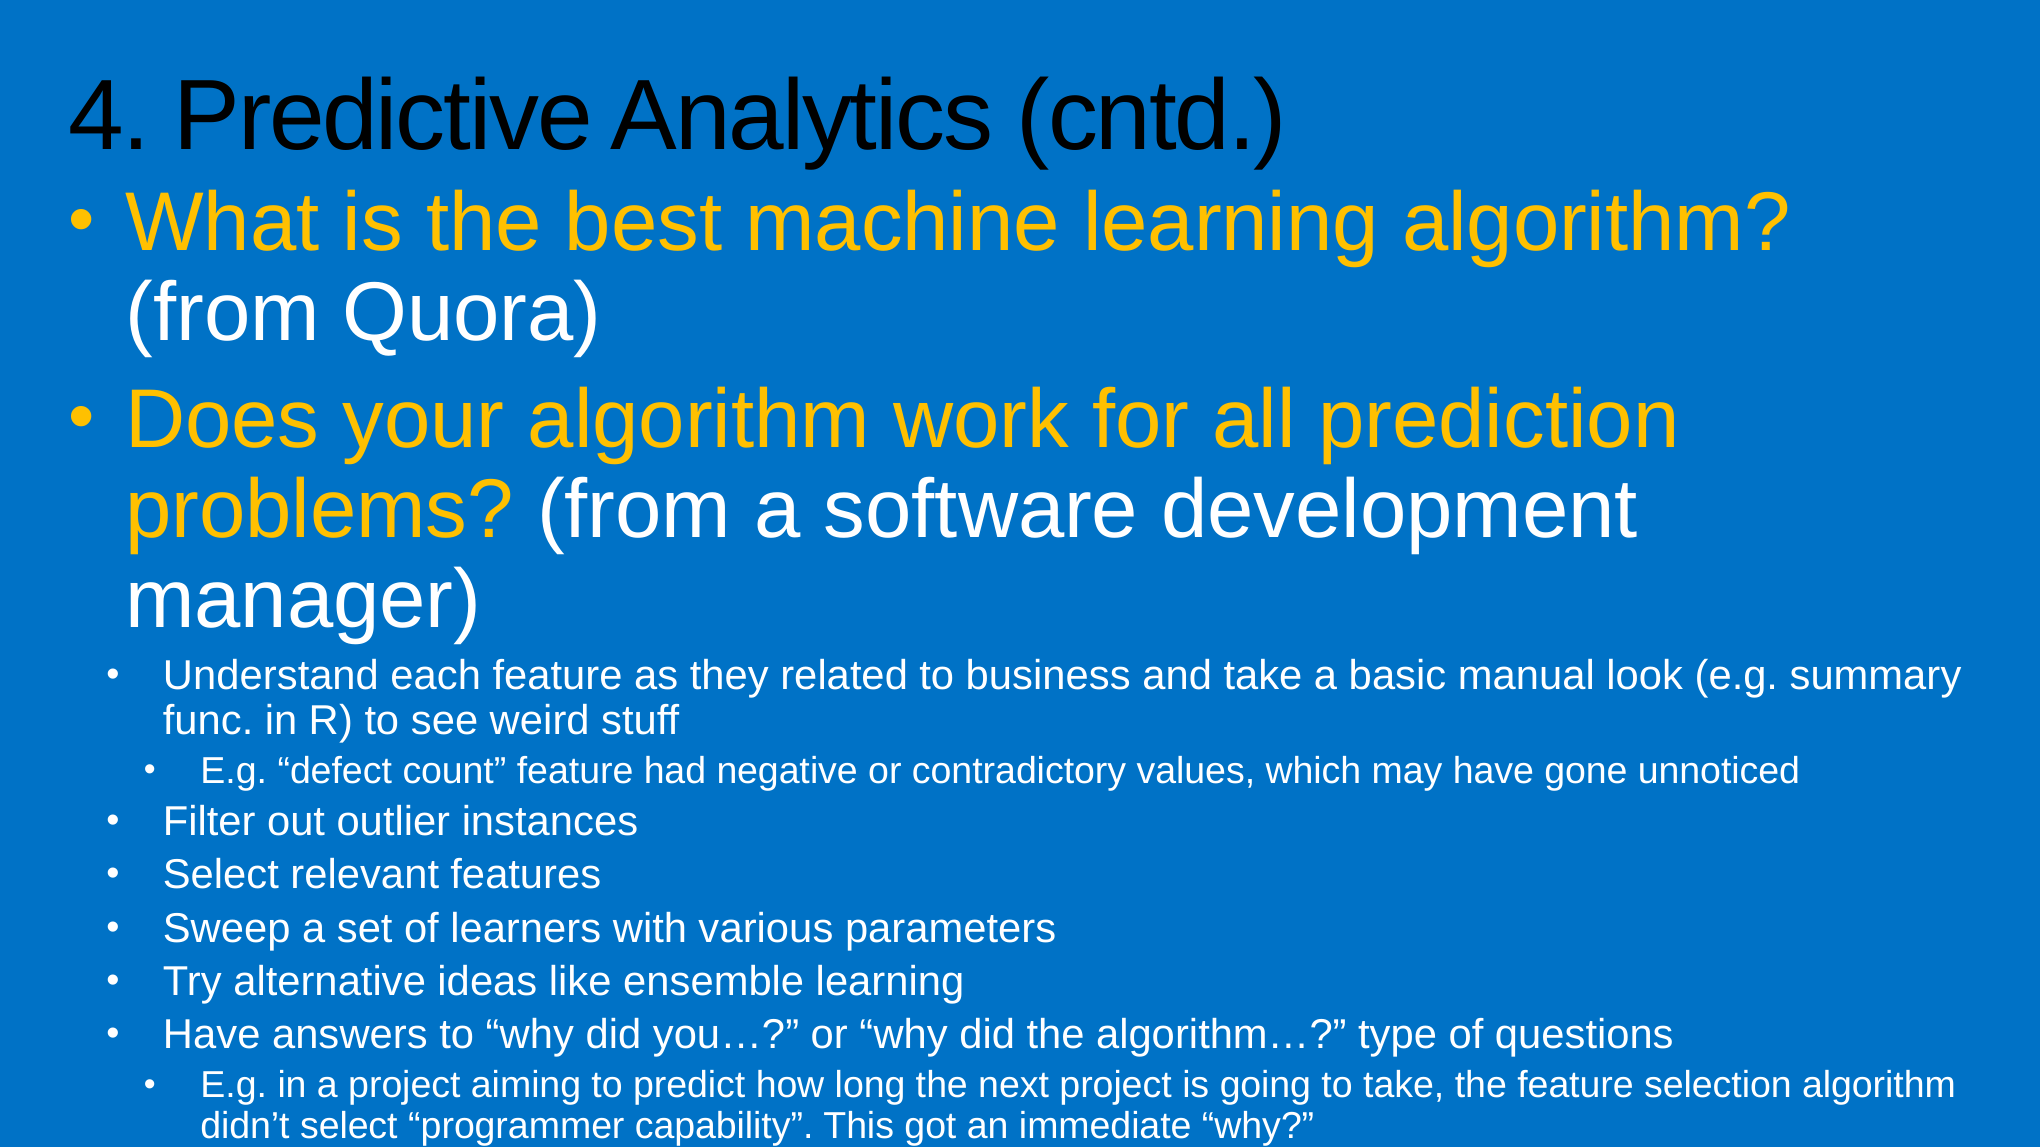

# 4. Predictive Analytics (cntd.)
What is the best machine learning algorithm? (from Quora)
Does your algorithm work for all prediction problems? (from a software development manager)
Understand each feature as they related to business and take a basic manual look (e.g. summary func. in R) to see weird stuff
E.g. “defect count” feature had negative or contradictory values, which may have gone unnoticed
Filter out outlier instances
Select relevant features
Sweep a set of learners with various parameters
Try alternative ideas like ensemble learning
Have answers to “why did you…?” or “why did the algorithm…?” type of questions
E.g. in a project aiming to predict how long the next project is going to take, the feature selection algorithm didn’t select “programmer capability”. This got an immediate “why?”